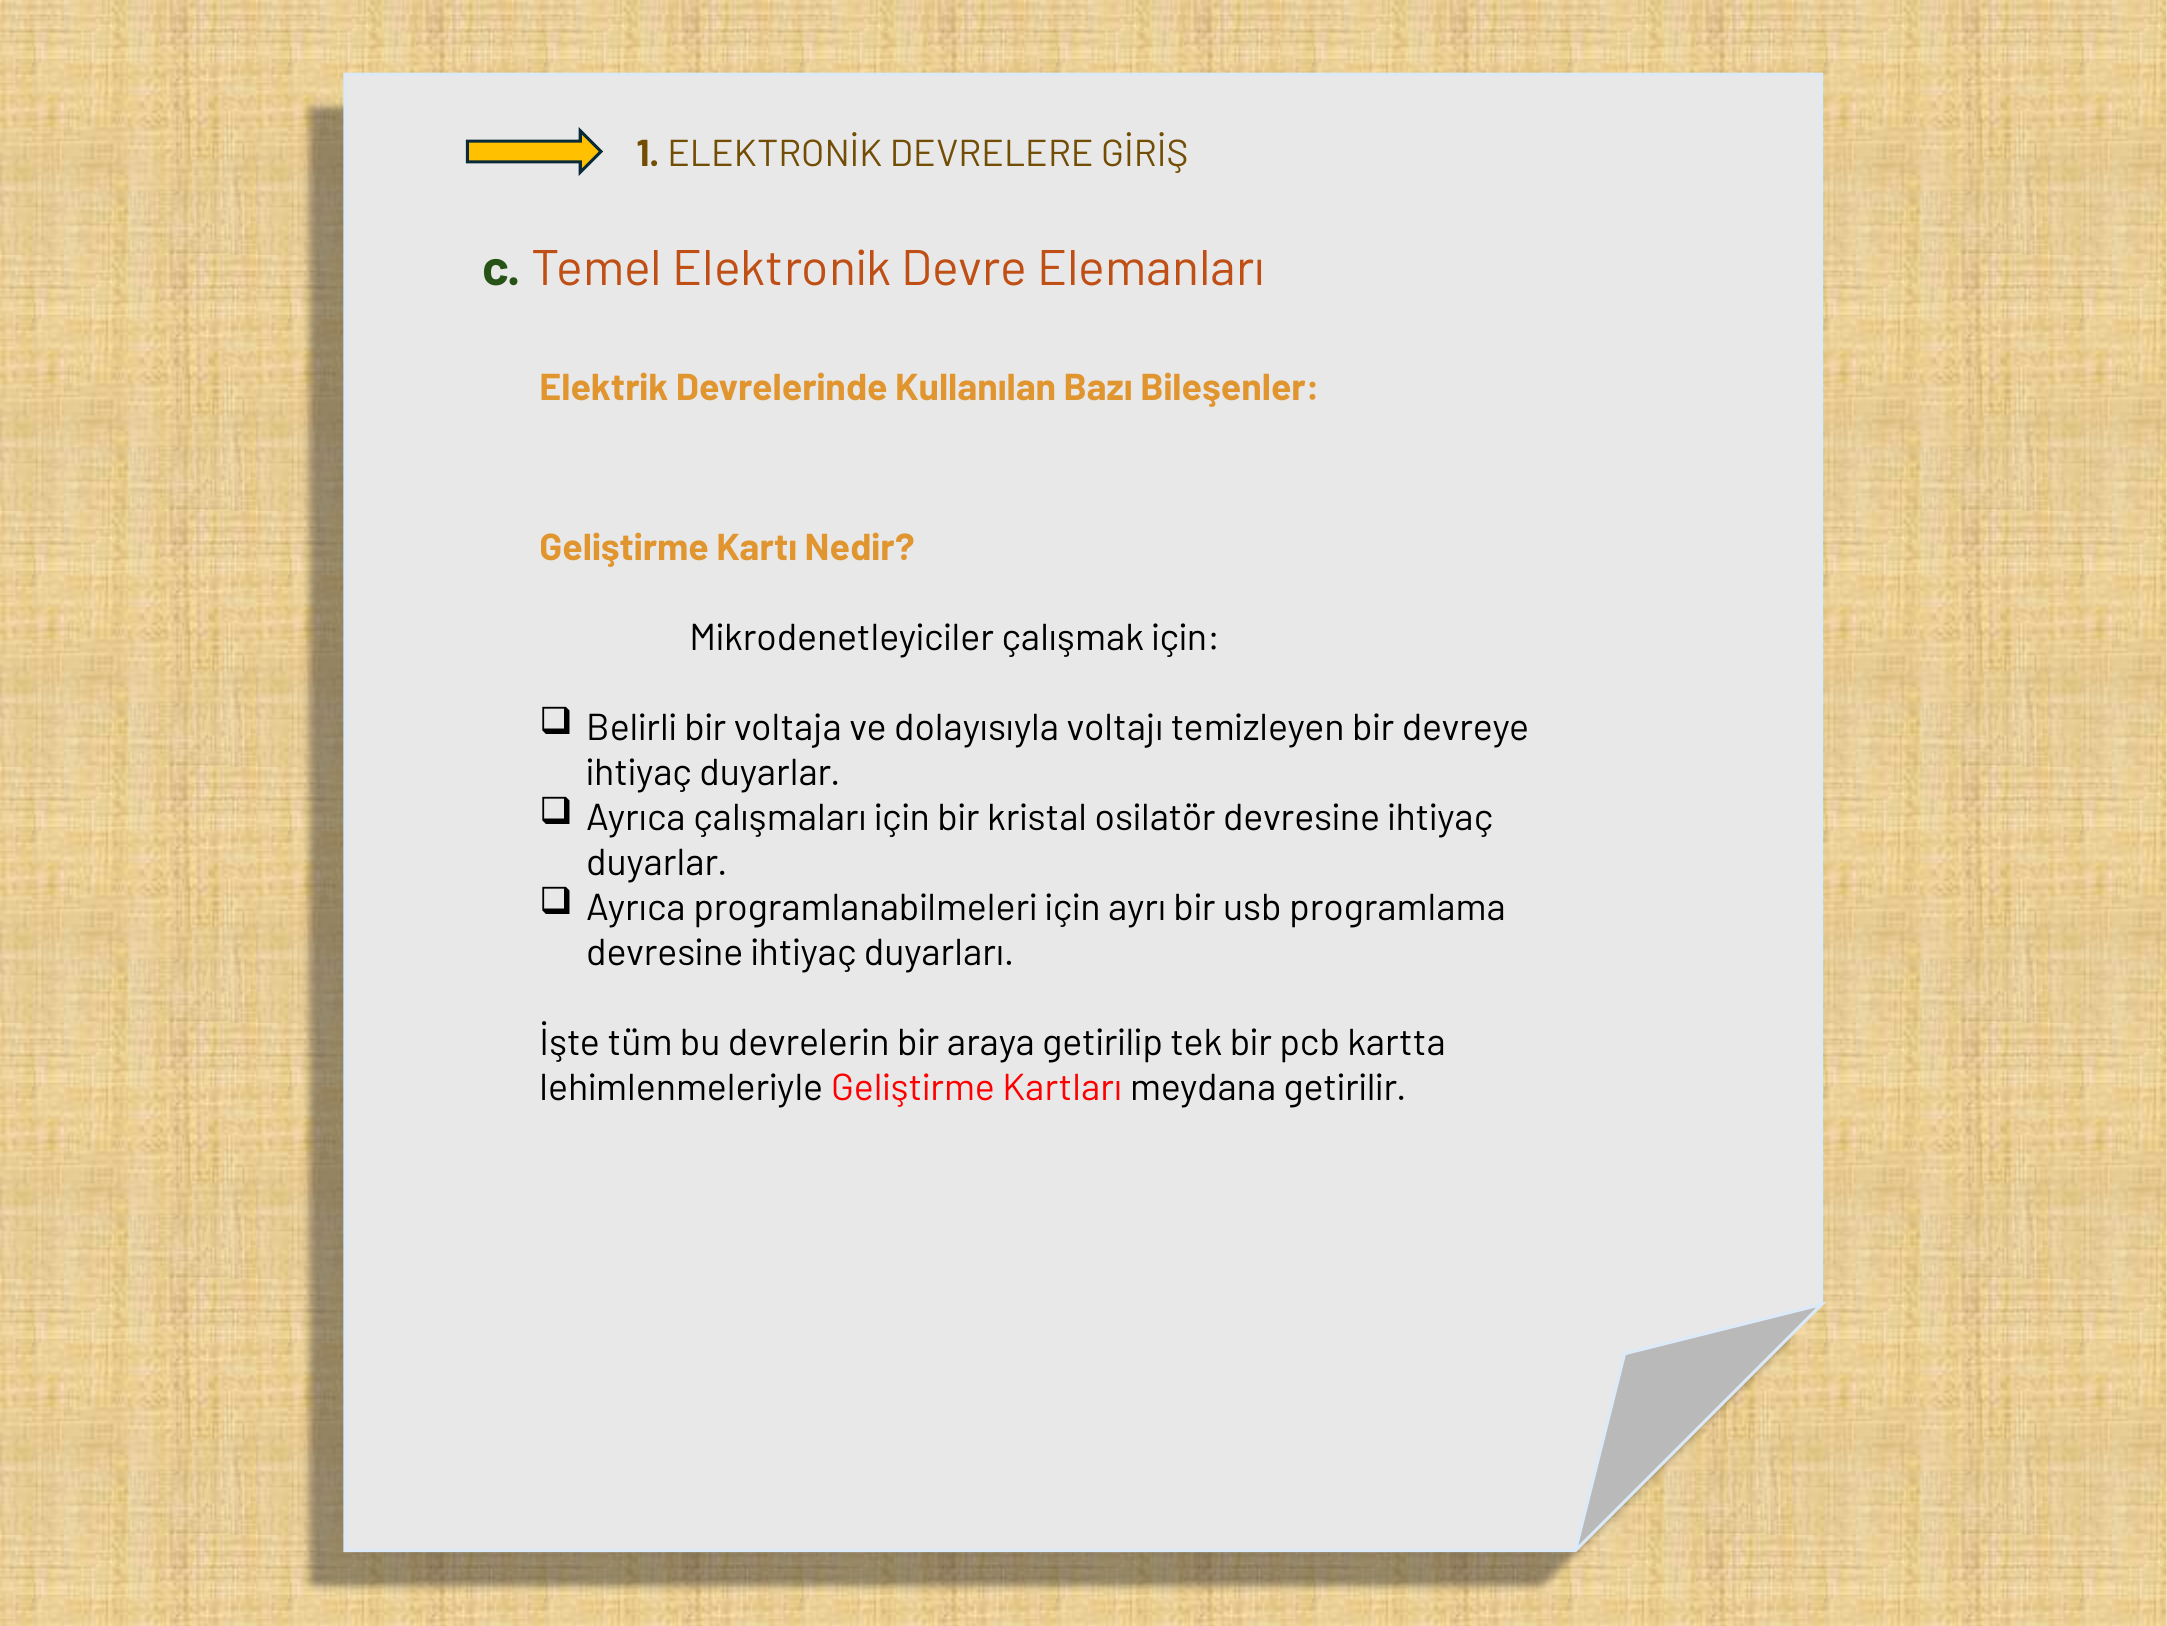

1. ELEKTRONİK DEVRELERE GİRİŞ

c. Temel Elektronik Devre Elemanları
Elektrik Devrelerinde Kullanılan Bazı Bileşenler:
Geliştirme Kartı Nedir?

	Mikrodenetleyiciler çalışmak için:

Belirli bir voltaja ve dolayısıyla voltajı temizleyen bir devreye ihtiyaç duyarlar.
Ayrıca çalışmaları için bir kristal osilatör devresine ihtiyaç duyarlar.
Ayrıca programlanabilmeleri için ayrı bir usb programlama devresine ihtiyaç duyarları.

İşte tüm bu devrelerin bir araya getirilip tek bir pcb kartta lehimlenmeleriyle Geliştirme Kartları meydana getirilir.